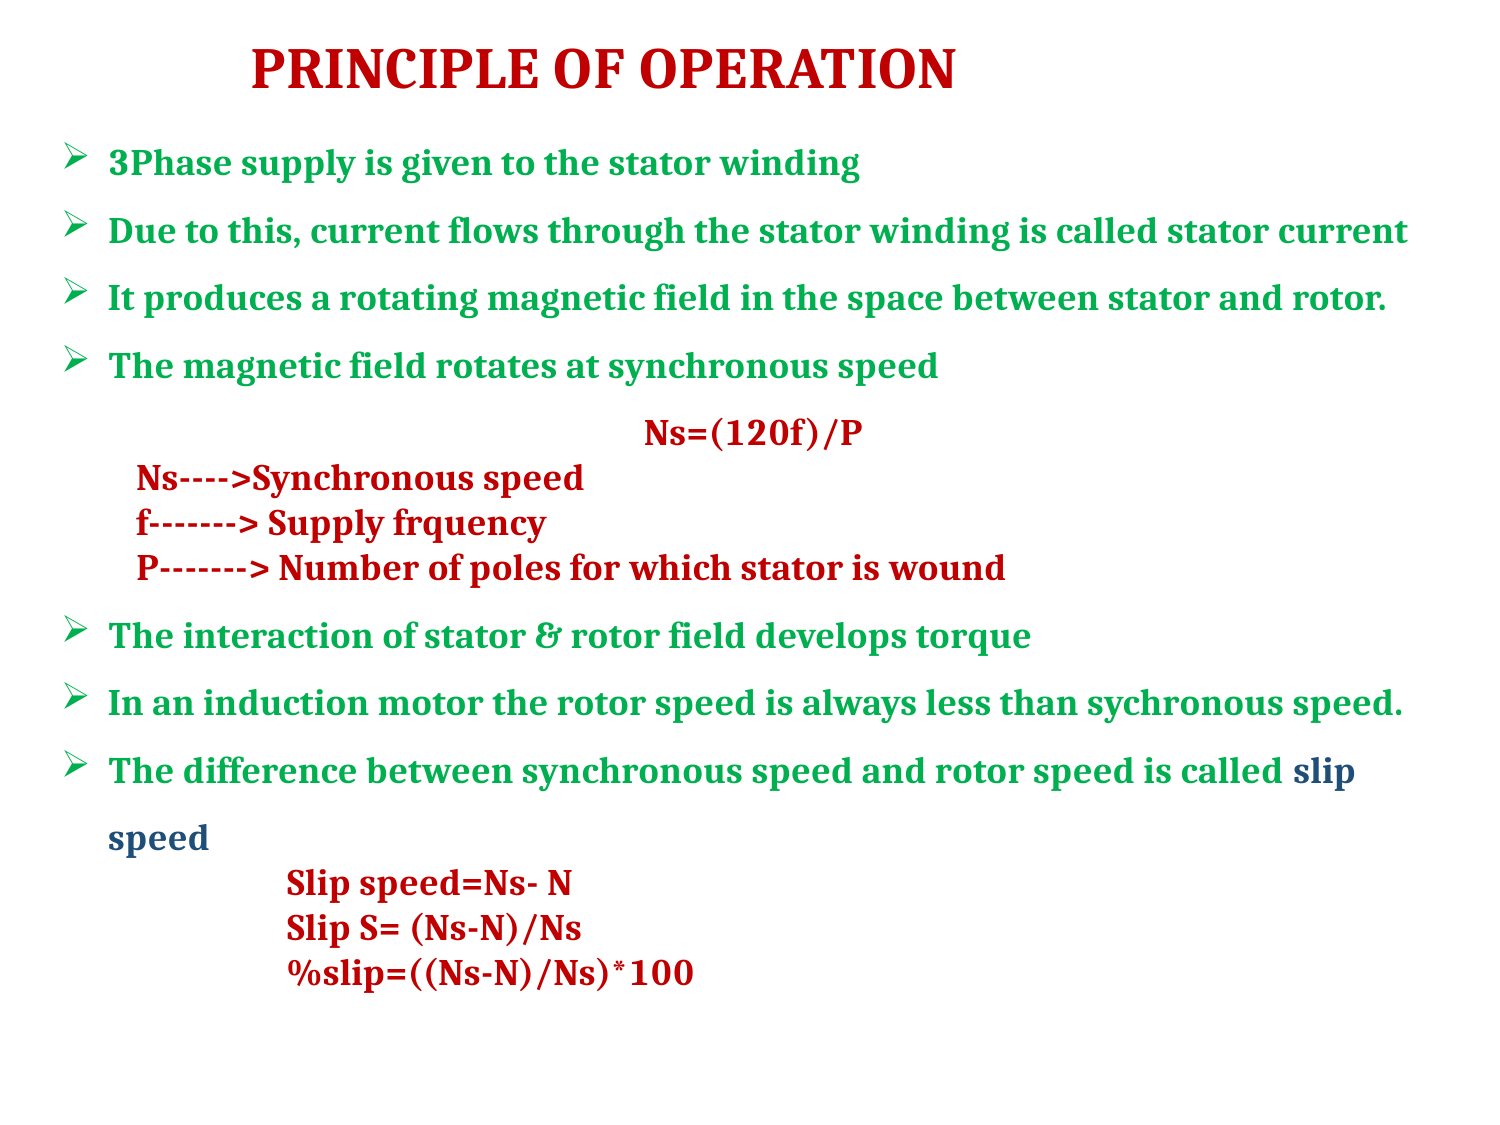

PRINCIPLE OF OPERATION
3Phase supply is given to the stator winding
Due to this, current flows through the stator winding is called stator current
It produces a rotating magnetic field in the space between stator and rotor.
The magnetic field rotates at synchronous speed
Ns=(120f)/P
Ns---->Synchronous speed
f-------> Supply frquency
P-------> Number of poles for which stator is wound
The interaction of stator & rotor field develops torque
In an induction motor the rotor speed is always less than sychronous speed.
The difference between synchronous speed and rotor speed is called slip speed
Slip speed=Ns- N
Slip S= (Ns-N)/Ns
%slip=((Ns-N)/Ns)*100